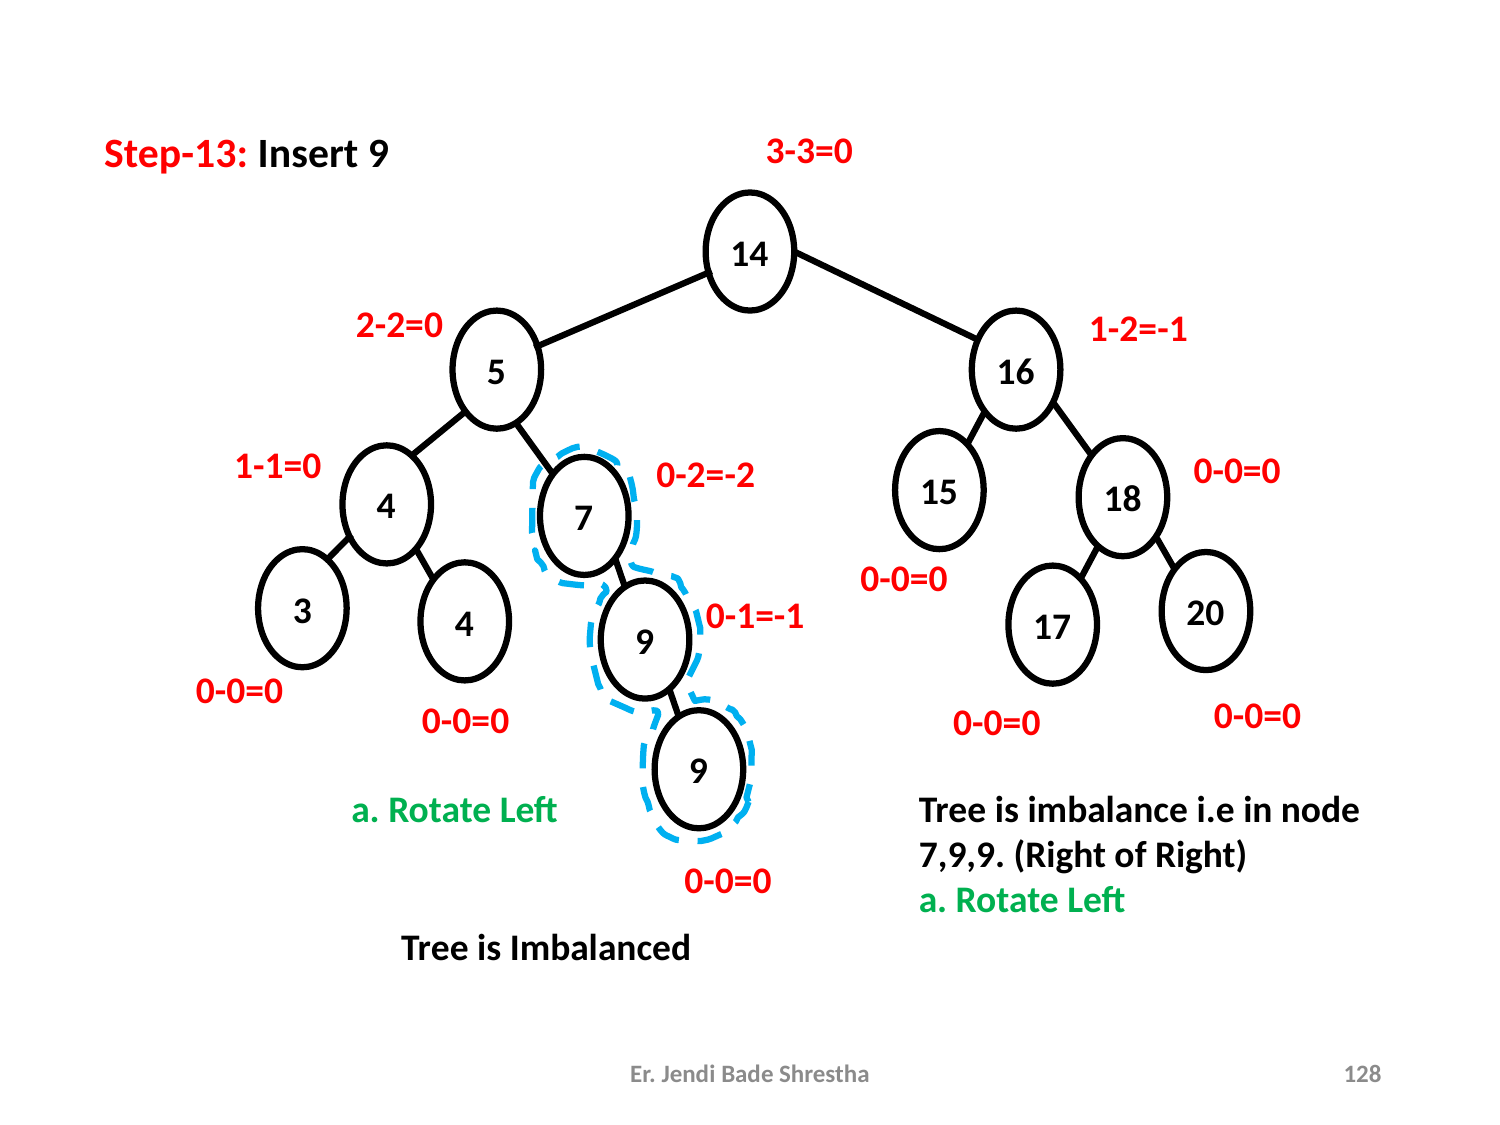

Step-13: Insert 9
	3-3=0

14
2-2=0
1-2=-1

5
16

1-1=0

0-0=0
0-2=-2

15
18
4
7
0-0=0
3

20
0-1=-1
4
17
9
0-0=0
0-0=0
0-0=0
0-0=0

9
a. Rotate Left
Tree is imbalance i.e in node 7,9,9. (Right of Right)
a. Rotate Left
0-0=0
Tree is Imbalanced
Er. Jendi Bade Shrestha
128